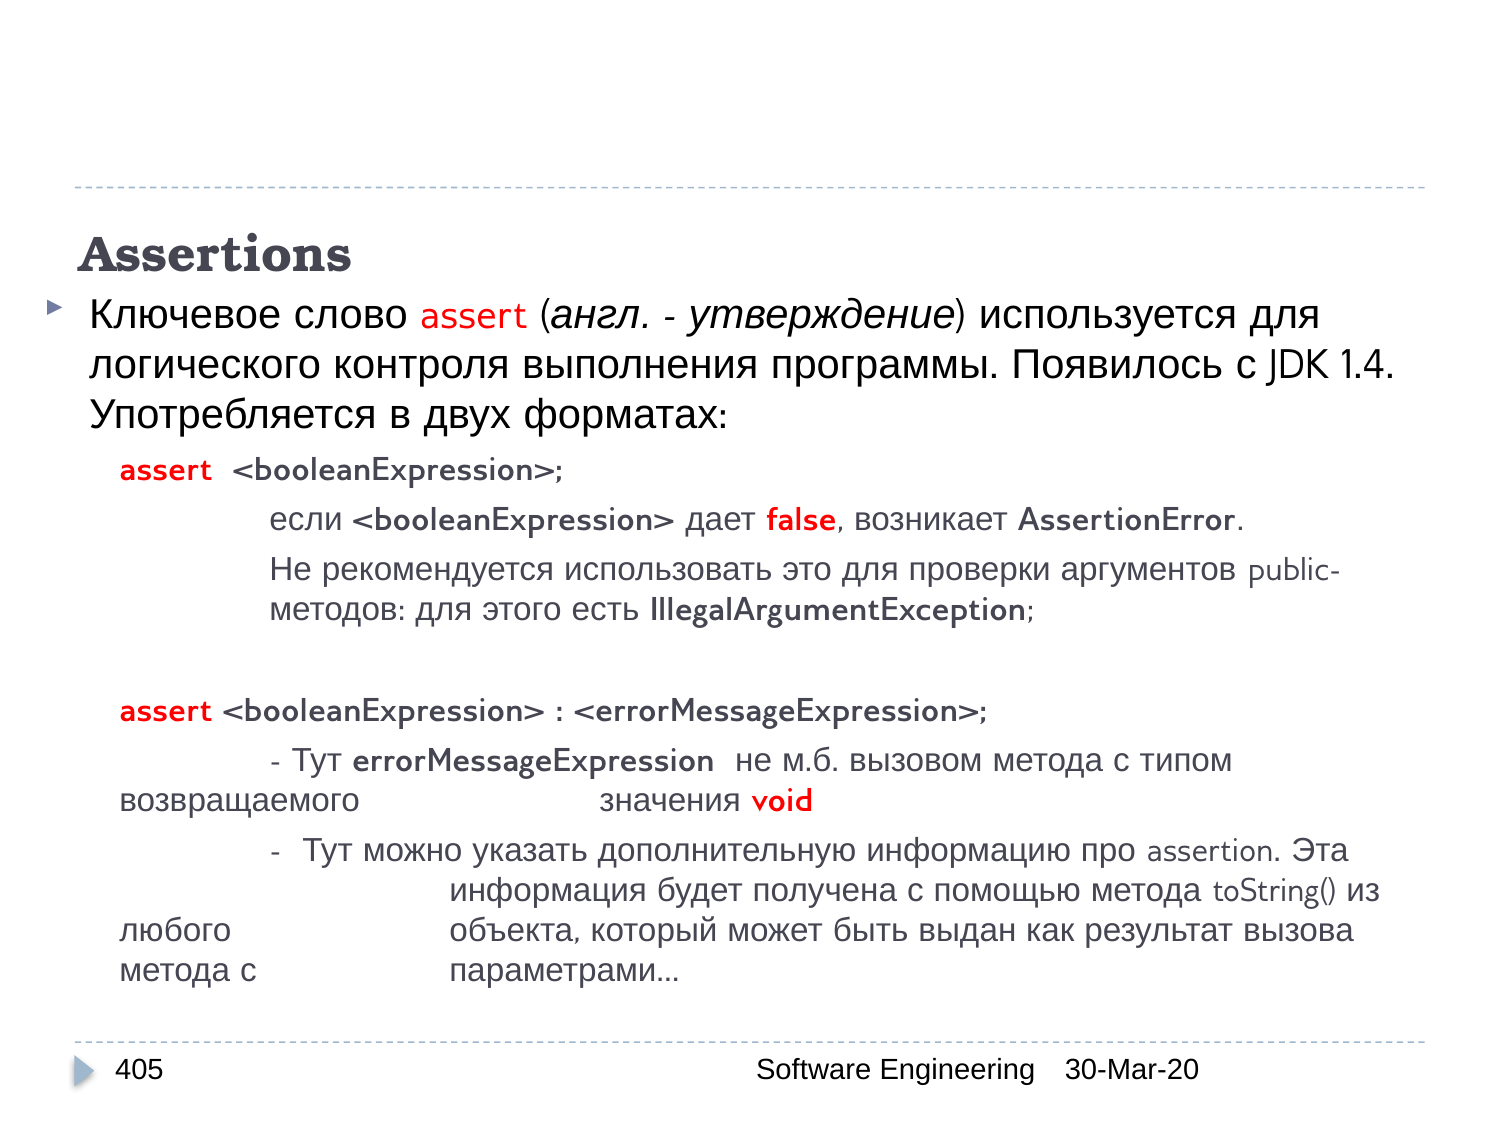

# Assertions
Ключевое слово assert (англ. - утверждение) используется для логического контроля выполнения программы. Появилось с JDK 1.4. Употребляется в двух форматах:
assert  <booleanExpression>;
	если <booleanExpression> дает false, возникает AssertionError.
	Не рекомендуется использовать это для проверки аргументов public-	методов: для этого есть IllegalArgumentException;

assert <booleanExpression> : <errorMessageExpression>;
	- Тут errorMessageExpression  не м.б. вызовом метода с типом возвращаемого 		   значения void
	-  Тут можно указать дополнительную информацию про assertion. Эта 	  	   информация будет получена с помощью метода toString() из любого 		   объекта, который может быть выдан как результат вызова метода с 	     	   параметрами…

405
Software Engineering
30-Mar-20